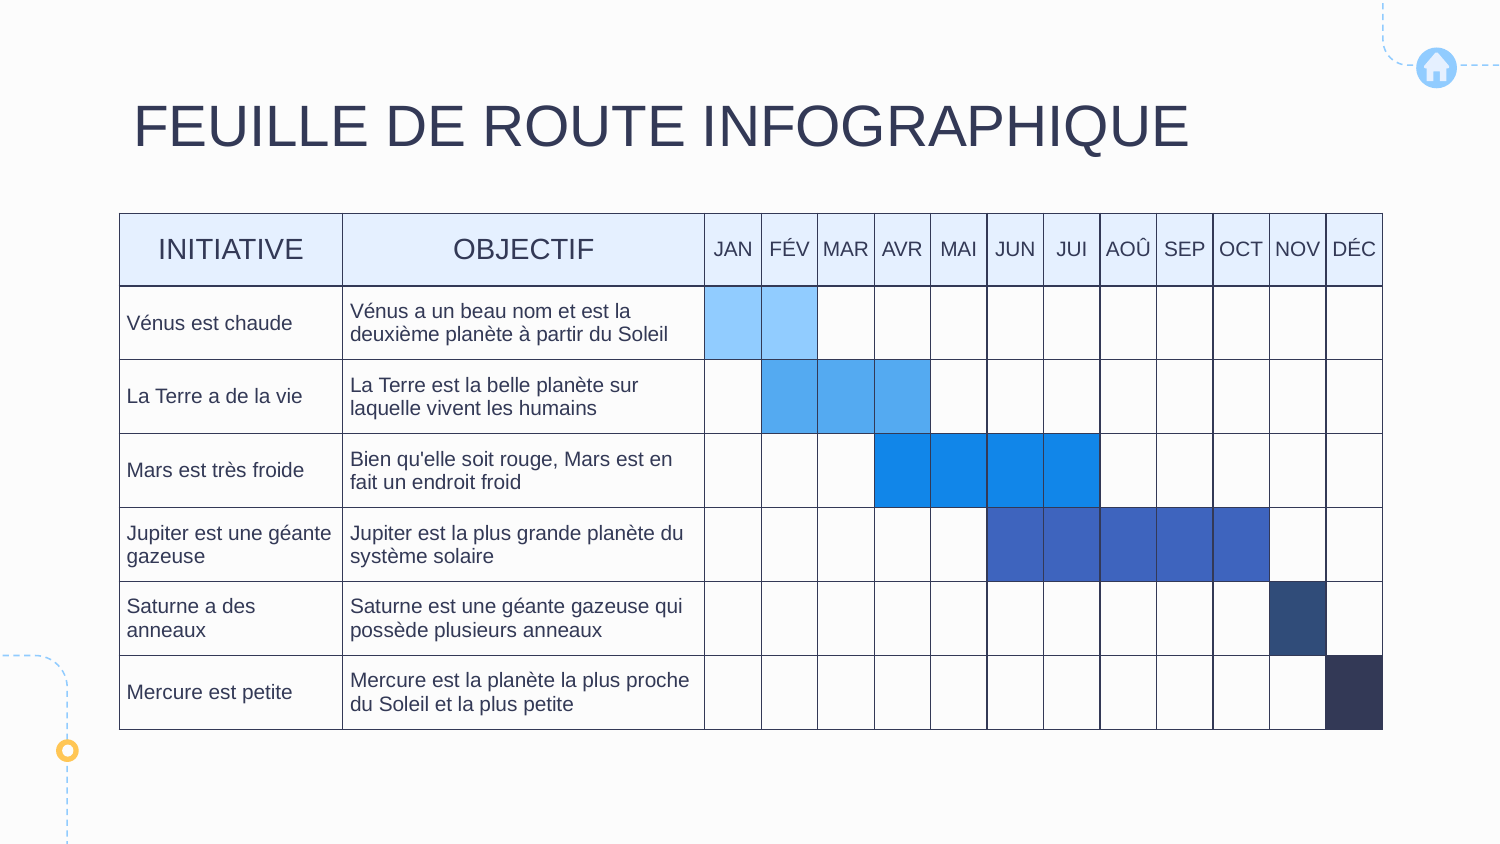

# FEUILLE DE ROUTE INFOGRAPHIQUE
| INITIATIVE | OBJECTIF | JAN | FÉV | MAR | AVR | MAI | JUN | JUI | AOÛ | SEP | OCT | NOV | DÉC |
| --- | --- | --- | --- | --- | --- | --- | --- | --- | --- | --- | --- | --- | --- |
| Vénus est chaude | Vénus a un beau nom et est la deuxième planète à partir du Soleil |  |  |  |  |  |  |  |  |  |  |  |  |
| La Terre a de la vie | La Terre est la belle planète sur laquelle vivent les humains |  |  |  |  |  |  |  |  |  |  |  |  |
| Mars est très froide | Bien qu'elle soit rouge, Mars est en fait un endroit froid |  |  |  |  |  |  |  |  |  |  |  |  |
| Jupiter est une géante gazeuse | Jupiter est la plus grande planète du système solaire |  |  |  |  |  |  |  |  |  |  |  |  |
| Saturne a des anneaux | Saturne est une géante gazeuse qui possède plusieurs anneaux |  |  |  |  |  |  |  |  |  |  |  |  |
| Mercure est petite | Mercure est la planète la plus proche du Soleil et la plus petite |  |  |  |  |  |  |  |  |  |  |  |  |